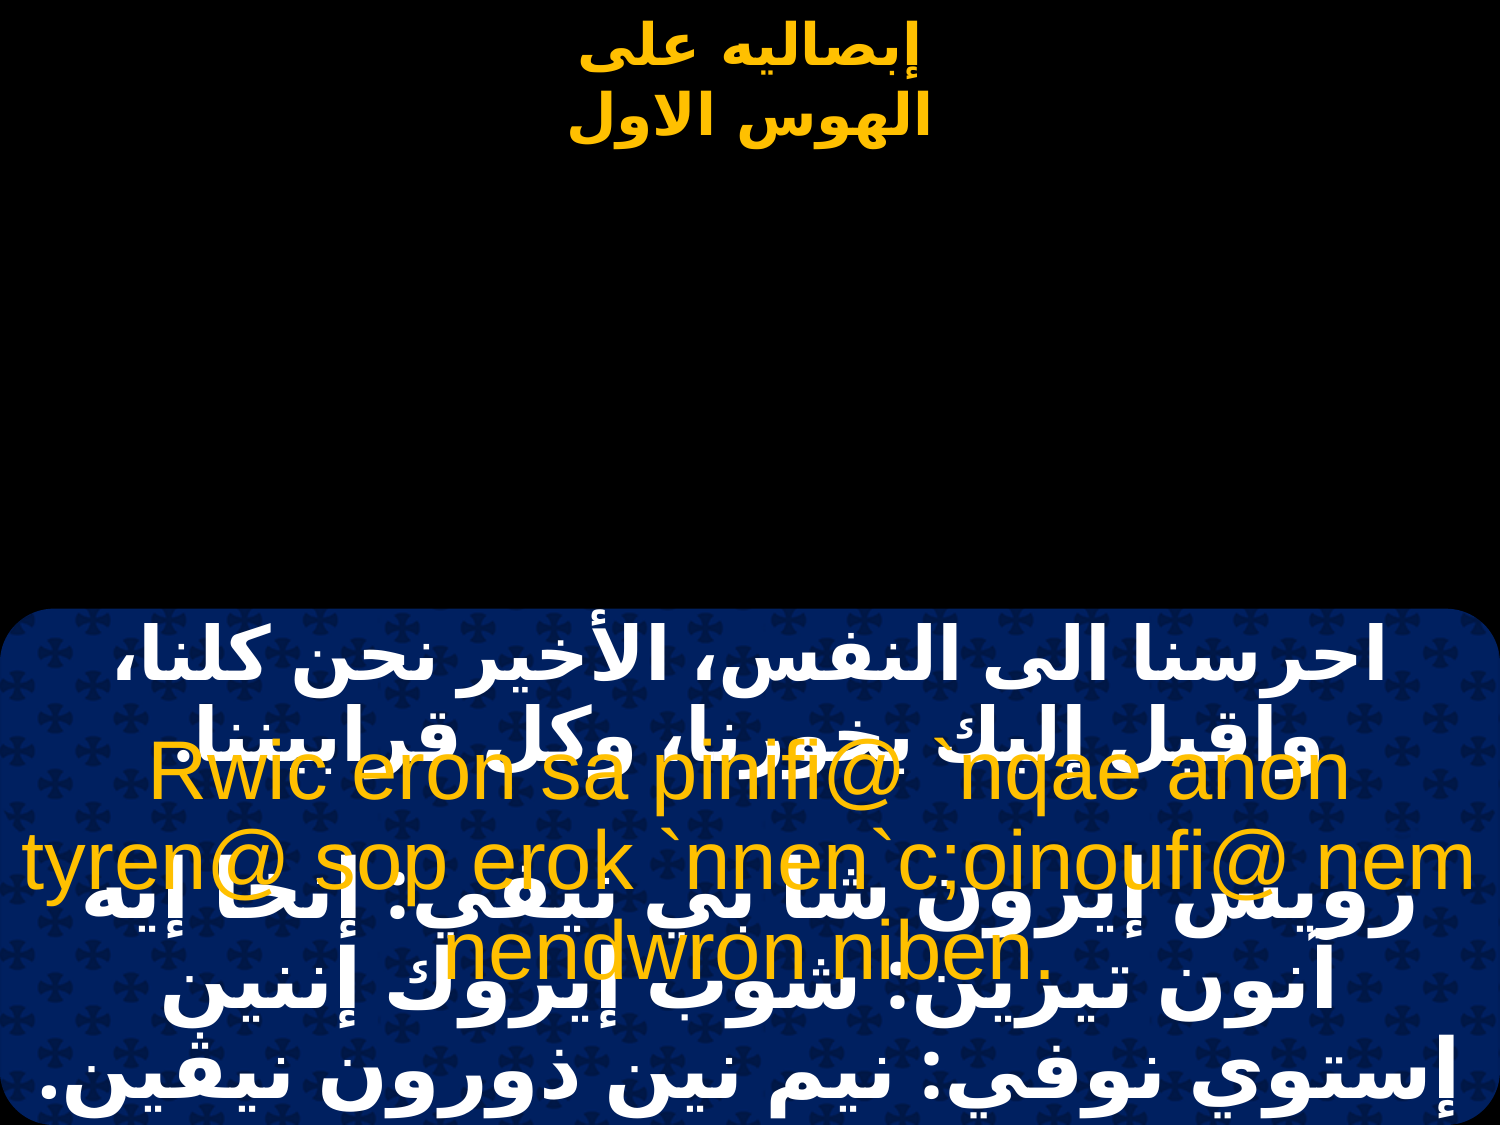

#
احرسنا الى النفس، الأخير نحن كلنا، واقبل إليك بخورنا، وكل قرابيننا.
Rwic eron sa pinifi@ `nqae anon tyren@ sop erok `nnen`c;oinoufi@ nem nendwron niben.
رويس إيرون شا بي نيفي: إنخا إيه آنون تيرين: شوب إيروك إننين إستوي نوفي: نيم نين ذورون نيڤين.